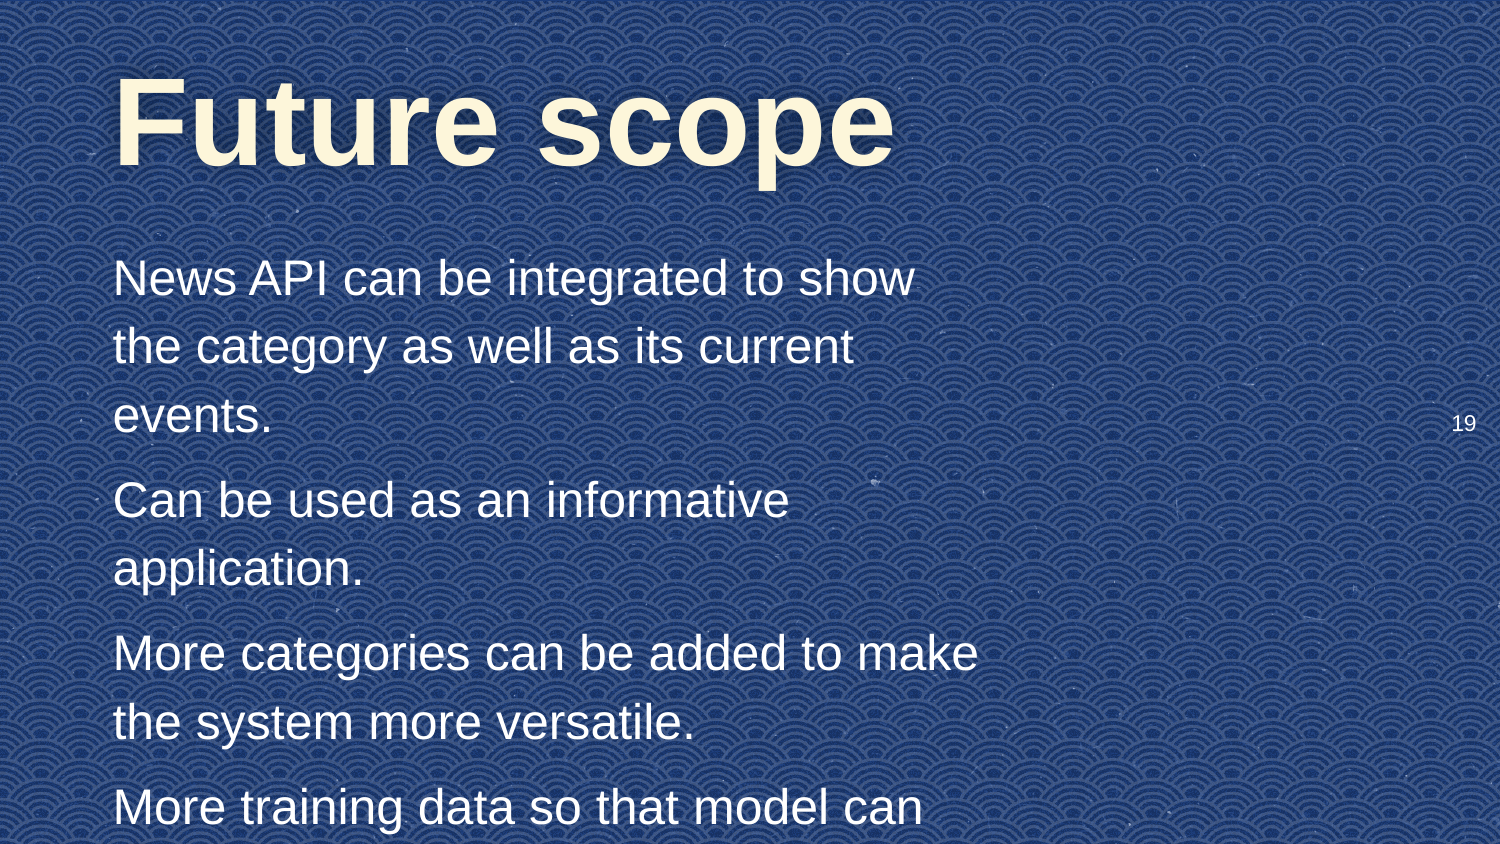

19
Future scope
News API can be integrated to show the category as well as its current events.
Can be used as an informative application.
More categories can be added to make the system more versatile.
More training data so that model can be trained & becomes more accurate.